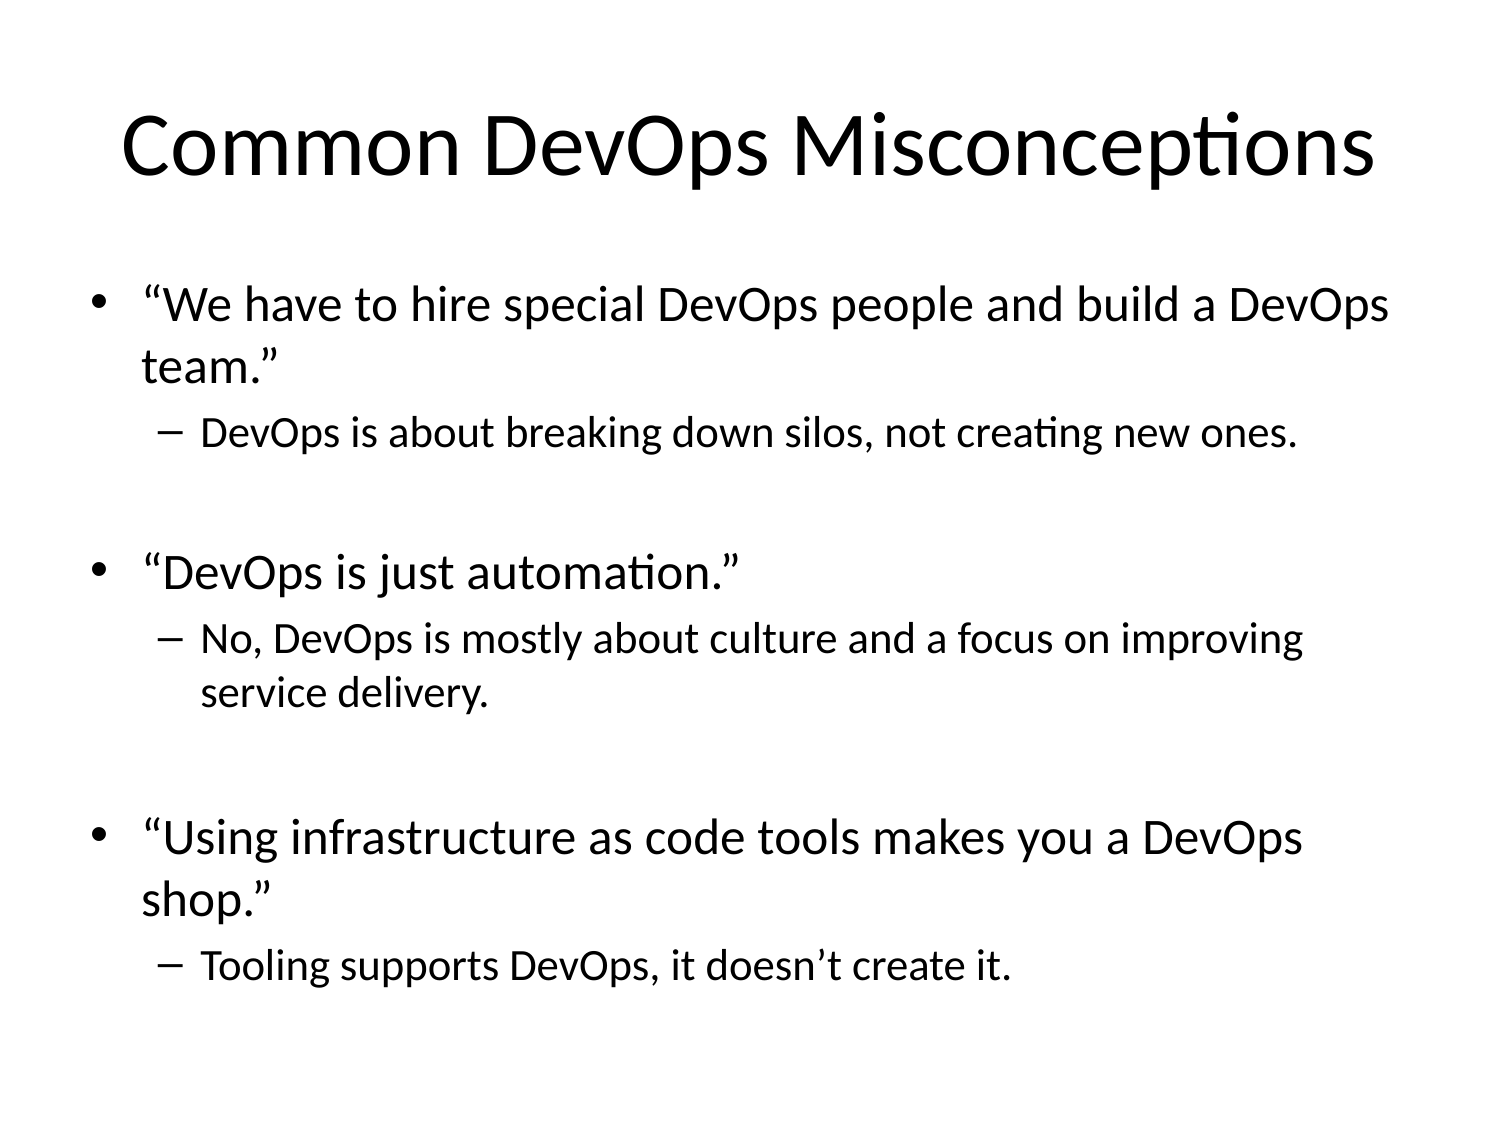

# Common DevOps Misconceptions
“We have to hire special DevOps people and build a DevOps team.”
DevOps is about breaking down silos, not creating new ones.

“DevOps is just automation.”
No, DevOps is mostly about culture and a focus on improving service delivery.

“Using infrastructure as code tools makes you a DevOps shop.”
Tooling supports DevOps, it doesn’t create it.